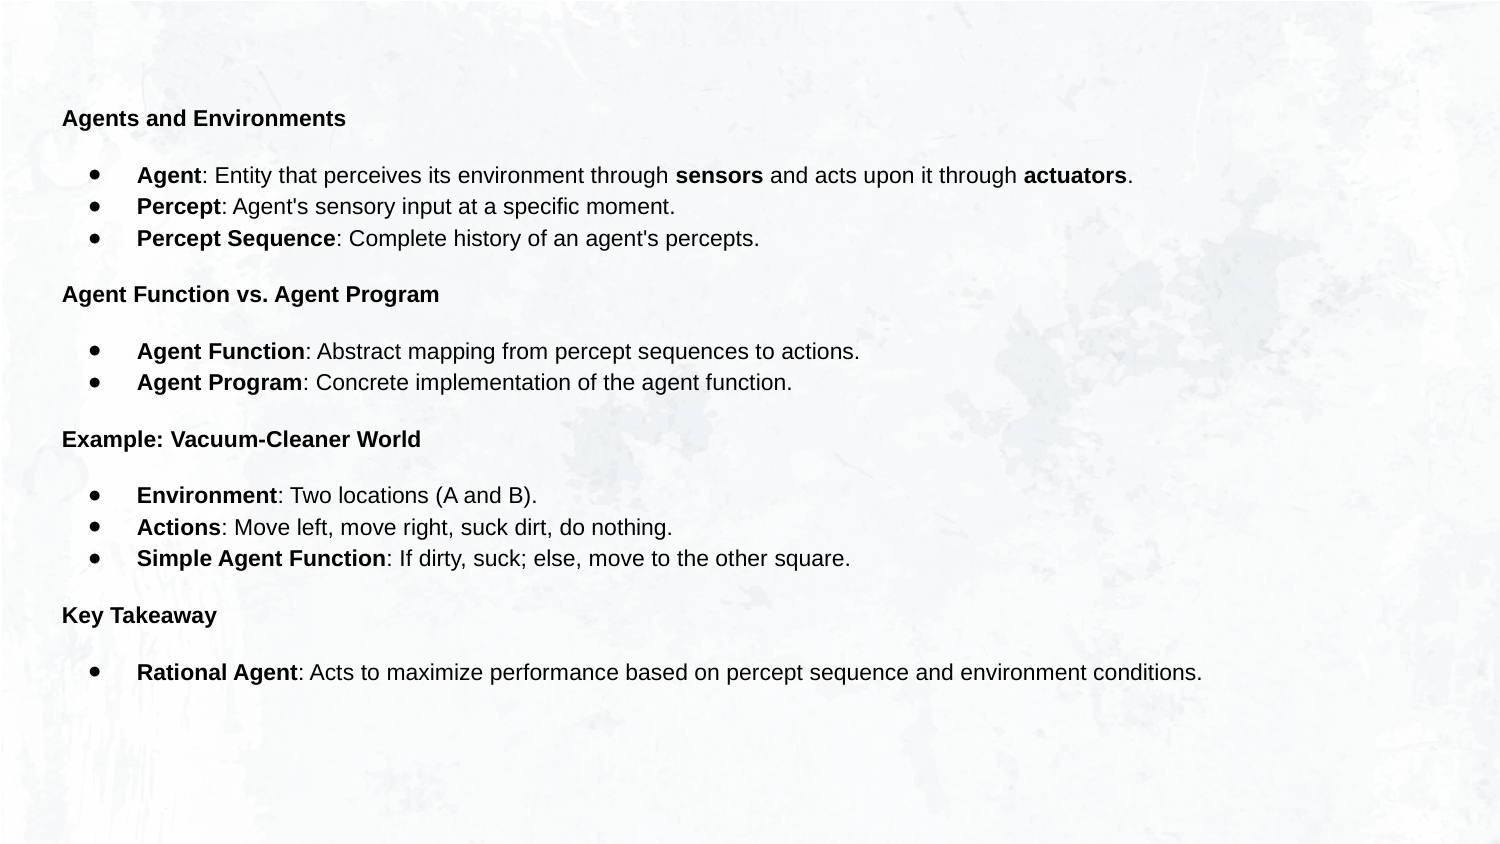

Agents and Environments
Agent: Entity that perceives its environment through sensors and acts upon it through actuators.
Percept: Agent's sensory input at a specific moment.
Percept Sequence: Complete history of an agent's percepts.
Agent Function vs. Agent Program
Agent Function: Abstract mapping from percept sequences to actions.
Agent Program: Concrete implementation of the agent function.
Example: Vacuum-Cleaner World
Environment: Two locations (A and B).
Actions: Move left, move right, suck dirt, do nothing.
Simple Agent Function: If dirty, suck; else, move to the other square.
Key Takeaway
Rational Agent: Acts to maximize performance based on percept sequence and environment conditions.